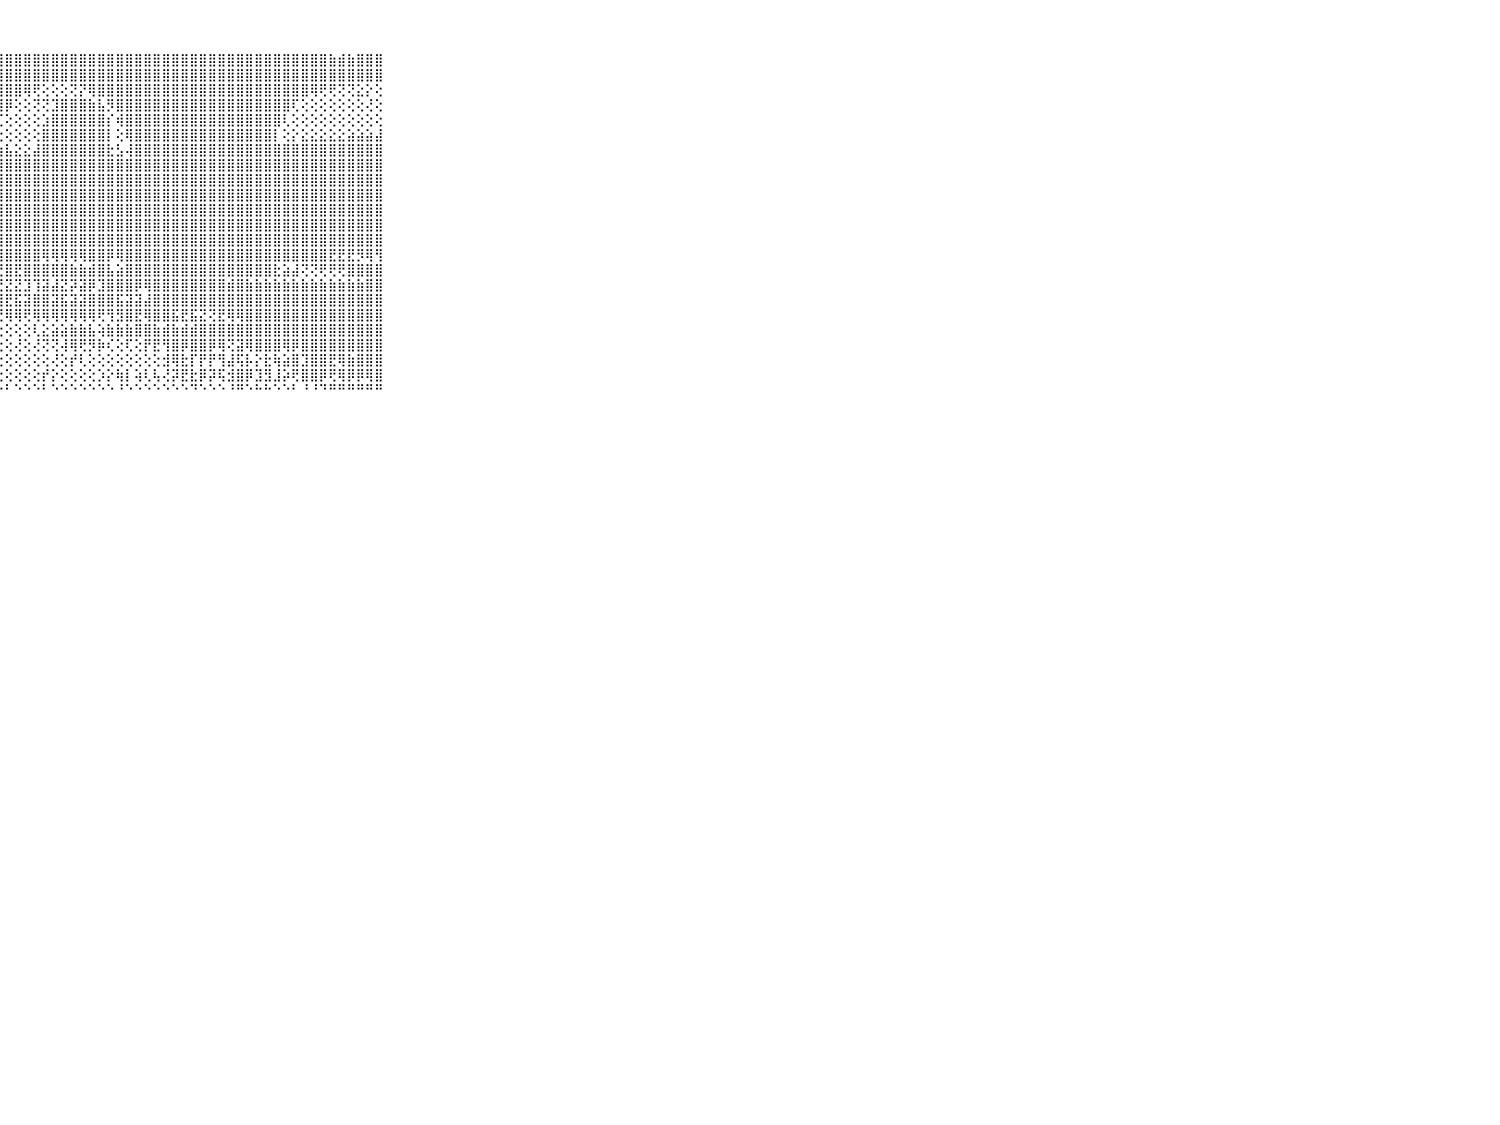

⠀⠀⠀⠀⠀⠀⠀⠀⠀⠀⠀⢸⣿⣿⣿⣿⣿⣿⣿⣿⣿⣿⣿⣿⣿⣿⣿⣿⣿⣿⣿⣿⣿⣿⣿⣿⣿⣿⣿⣿⣿⣿⣿⣿⣿⣿⣿⣿⣿⣿⣿⣿⣿⣿⣿⣿⣿⣿⣿⣿⣿⣿⣿⣷⣾⣷⣿⣿⣿⠀⠀⠀⠀⠀⠀⠀⠀⠀⠀⠀⠀
⠀⠀⠀⠀⠀⠀⠀⠀⠀⠀⠀⢸⣿⣿⣿⣿⣿⣿⣿⣿⣿⣿⣿⣿⣿⣿⣿⣿⣿⣿⣿⣿⣿⣿⣿⣿⣿⣿⣿⣿⣿⣿⣿⣿⣿⣿⣿⣿⣿⣿⣿⣿⣿⣿⣿⣿⣿⣿⣿⣿⣿⣿⣿⣿⣿⣿⣿⣿⣿⠀⠀⠀⠀⠀⠀⠀⠀⠀⠀⠀⠀
⠀⠀⠀⠀⠀⠀⠀⠀⠀⠀⠀⢸⣿⣿⣿⣿⣿⣿⣿⣿⣿⣿⣿⣿⣿⣿⣿⣿⣿⣿⢿⢟⢕⢕⢕⢝⡝⢿⣿⣿⣿⣿⣿⣿⣿⣿⣿⣿⣿⣿⣿⣿⣿⣿⣿⣿⣿⣿⣿⣿⣿⢿⢟⢟⢝⢝⣕⡕⢕⠀⠀⠀⠀⠀⠀⠀⠀⠀⠀⠀⠀
⠀⠀⠀⠀⠀⠀⠀⠀⠀⠀⠀⢸⣿⣿⣿⣿⣿⣿⣿⣿⣿⣿⣿⣿⣿⣿⣿⣿⡿⢕⢕⢝⢝⣹⣿⣿⣿⣷⣧⡻⣿⣿⣿⣿⣿⣿⣿⣿⣿⣿⣿⣿⣿⣿⣿⣿⣿⣿⣿⢏⢕⢕⢕⢕⢕⢕⢕⢜⢕⠀⠀⠀⠀⠀⠀⠀⠀⠀⠀⠀⠀
⠀⠀⠀⠀⠀⠀⠀⠀⠀⠀⠀⢸⣿⣿⣿⣿⣿⣿⣿⣿⣿⣿⣿⣿⣿⣿⣿⢏⢕⢕⢕⢕⣱⣿⣿⣿⣿⣿⣿⡎⢾⣿⣿⣿⣿⣿⣿⣿⣿⣿⣿⣿⣿⣿⣿⣿⣿⣿⢇⢕⢕⢕⢕⢕⢕⢕⢕⢕⢕⠀⠀⠀⠀⠀⠀⠀⠀⠀⠀⠀⠀
⠀⠀⠀⠀⠀⠀⠀⠀⠀⠀⠀⢸⣿⣿⣿⣿⣿⣿⣿⣿⣿⣿⣿⣿⣿⣿⡇⢕⢕⢕⢕⢕⣿⣿⣿⣿⣿⣿⣿⡇⢕⢿⣿⣿⣿⣿⣿⣿⣿⣿⣿⣿⣿⣿⣿⣿⣿⡇⢕⡕⣕⣕⣕⣕⣕⣵⣵⣵⣼⠀⠀⠀⠀⠀⠀⠀⠀⠀⠀⠀⠀
⠀⠀⠀⠀⠀⠀⠀⠀⠀⠀⠀⢸⣿⣿⣿⣿⣿⣿⣿⢟⢻⢿⣿⣿⣿⣿⣷⣵⣧⣕⣕⣼⣿⣿⣿⣿⣿⣿⣿⣗⣣⢼⣿⣿⣿⣿⣿⣿⣿⣿⣿⣿⣿⣿⣿⣿⣿⣿⣿⣿⣿⣿⣿⣿⣿⣿⣿⣿⣿⠀⠀⠀⠀⠀⠀⠀⠀⠀⠀⠀⠀
⠀⠀⠀⠀⠀⠀⠀⠀⠀⠀⠀⢸⣿⣿⣿⣿⣿⣿⣿⣧⣵⣿⣿⣿⣿⣿⣿⣿⣿⣿⣿⣿⣿⣿⣿⣿⣿⣿⣿⣿⣿⣿⣿⣿⣿⣿⣿⣿⣿⣿⣿⣿⣿⣿⣿⣿⣿⣿⣿⣿⣿⣿⣿⣿⣿⣿⣿⣿⣿⠀⠀⠀⠀⠀⠀⠀⠀⠀⠀⠀⠀
⠀⠀⠀⠀⠀⠀⠀⠀⠀⠀⠀⢸⣿⣿⣿⡿⢿⢟⢏⢕⢕⢕⢝⢝⣿⣿⣿⣿⣿⣿⣿⣿⣿⣿⣿⣿⣿⣿⣿⣿⣿⣿⣿⣿⣿⣿⣿⣿⣿⣿⣿⣿⣿⣿⣿⣿⣿⣿⣿⣿⣿⣿⣿⣿⣿⣿⣿⣿⣿⠀⠀⠀⠀⠀⠀⠀⠀⠀⠀⠀⠀
⠀⠀⠀⠀⠀⠀⠀⠀⠀⠀⠀⢸⣿⣿⣧⣵⣵⣵⣷⣕⢕⢕⢕⢕⢺⣿⣿⣿⣿⣿⣿⣿⣿⣿⣿⣿⣿⣿⣿⣿⣿⣿⣿⣿⣿⣿⣿⣿⣿⣿⣿⣿⣿⣿⣿⣿⣿⣿⣿⣿⣿⣿⣿⣿⣿⣿⣿⣿⣿⠀⠀⠀⠀⠀⠀⠀⠀⠀⠀⠀⠀
⠀⠀⠀⠀⠀⠀⠀⠀⠀⠀⠀⢸⣿⣿⣿⣿⣿⣿⢿⢏⢕⢕⢕⢕⢼⣿⣿⣿⣿⣿⣿⣿⣿⣿⣿⣿⣿⣿⣿⣿⣿⣿⣿⣿⣿⣿⣿⣿⣿⣿⣿⣿⣿⣿⣿⣿⣿⣿⣿⣿⣿⣿⣿⣿⣿⣿⣿⣿⣿⠀⠀⠀⠀⠀⠀⠀⠀⠀⠀⠀⠀
⠀⠀⠀⠀⠀⠀⠀⠀⠀⠀⠀⢸⣿⣿⢟⢏⢝⢕⢕⢕⢕⢕⢕⣱⣿⣿⣿⣿⣿⣿⣿⣿⣿⣿⣿⣿⣿⣿⣿⣿⣿⣿⣿⣿⣿⣿⣿⣿⣿⣿⣿⣿⣿⣿⣿⣿⣿⣿⣿⣿⣿⣿⣿⣿⣿⣿⣿⣿⣿⠀⠀⠀⠀⠀⠀⠀⠀⠀⠀⠀⠀
⠀⠀⠀⠀⠀⠀⠀⠀⠀⠀⠀⢸⣏⡕⢕⢕⣕⣵⣷⢗⢕⢕⣵⣿⣿⣿⣿⣿⣿⣿⣿⣿⣿⣿⣿⣿⣿⣿⣿⣿⣿⣿⣿⣿⣿⣿⣿⣿⣿⣿⣿⣿⣿⣿⣿⣿⣿⣿⣿⣿⣿⣿⣿⣿⣿⣿⣿⣿⣿⠀⠀⠀⠀⠀⠀⠀⠀⠀⠀⠀⠀
⠀⠀⠀⠀⠀⠀⠀⠀⠀⠀⠀⢸⣿⣿⣷⣇⣝⡟⢧⢝⢇⢜⢿⢿⣿⣿⣿⣿⣿⣿⣿⣿⢿⢿⢿⢿⢿⣿⣿⡿⢿⣿⣿⣿⣿⣿⣿⣿⣿⣿⣿⣿⣿⣿⣿⣿⣿⣿⣿⣿⣿⣿⣿⣟⣟⣟⡻⢿⢻⠀⠀⠀⠀⠀⠀⠀⠀⠀⠀⠀⠀
⠀⠀⠀⠀⠀⠀⠀⠀⠀⠀⠀⢸⡿⣿⣿⣿⣿⣿⢝⣕⣵⣵⣵⢱⢽⢟⢝⣟⣿⣟⣿⣿⣿⣿⣿⣷⣷⣾⣿⣧⣵⣿⣿⣿⣿⣿⣿⣿⣿⣿⣿⣿⣿⣿⣿⣿⣿⣗⣵⣼⢝⢝⢟⢟⢟⣿⣿⣿⣿⠀⠀⠀⠀⠀⠀⠀⠀⠀⠀⠀⠀
⠀⠀⠀⠀⠀⠀⠀⠀⠀⠀⠀⢅⢝⢝⢡⣕⣏⡕⢕⢝⣝⣝⢕⣕⣅⣱⣱⢝⣝⣝⣹⢹⣽⣼⣝⡽⣽⡿⣹⣿⣿⣿⡿⢿⣿⣿⣿⣿⣿⣿⣿⣿⣾⣿⣷⣷⣷⣷⣷⣷⣷⣷⣷⣷⣷⣷⣷⣿⣿⠀⠀⠀⠀⠀⠀⠀⠀⠀⠀⠀⠀
⠀⠀⠀⠀⠀⠀⠀⠀⠀⠀⠀⢸⣿⣿⣿⣯⣻⣿⣟⣿⣟⣟⣿⣿⣿⣟⣿⣿⣟⣯⣽⣿⣿⣽⣯⣽⣽⣿⣿⣿⣯⣽⣽⣼⣿⣿⣿⣿⣿⣿⣿⣿⣿⣿⣿⣿⣿⣿⣿⣿⣿⣿⣿⣿⣿⣿⣿⣿⣿⠀⠀⠀⠀⠀⠀⠀⠀⠀⠀⠀⠀
⠀⠀⠀⠀⠀⠀⠀⠀⠀⠀⠀⢸⣿⣿⣿⣿⣿⣿⣿⣿⣿⣟⣿⡿⣿⣿⡿⣟⢿⢿⢟⢿⢿⢿⢿⢿⢿⢿⢟⢻⣻⣿⣟⢿⣿⣿⣯⣟⣯⣝⢝⣟⢿⢿⣿⣿⣿⣿⣿⣿⣿⣿⣿⣿⣿⣿⣿⣿⣿⠀⠀⠀⠀⠀⠀⠀⠀⠀⠀⠀⠀
⠀⠀⠀⠀⠀⠀⠀⠀⠀⠀⠀⠌⢝⢝⢝⢹⢝⢝⢹⢝⢽⢱⢕⢕⢕⢕⢕⢕⢕⢕⢕⢇⣕⣵⣵⣷⣷⣧⢵⣷⣷⣷⣿⣿⣷⣾⣷⣾⣾⣿⣿⣿⣿⣿⣿⣿⣿⣿⣿⣿⣿⣿⣿⣿⣿⣿⣿⣿⣿⠀⠀⠀⠀⠀⠀⠀⠀⠀⠀⠀⠀
⠀⠀⠀⠀⠀⠀⠀⠀⠀⠀⠀⠀⢕⢕⢕⢕⣵⢵⢜⢱⢕⢵⢕⢕⢕⢕⢜⢕⢕⢜⢕⢜⢝⢝⢼⢿⢟⡻⡷⢎⢕⢏⢕⡟⣟⢻⣿⡿⣿⣿⡿⢿⢝⣽⢿⣿⣿⣿⢿⡿⣿⣿⣿⣿⣿⣿⣿⣿⣿⠀⠀⠀⠀⠀⠀⠀⠀⠀⠀⠀⠀
⠀⠀⠀⠀⠀⠀⠀⠀⠀⠀⠀⢕⢕⢕⢕⢕⢕⢕⢕⢇⢕⢕⢕⢕⢕⢕⡕⢕⢕⢕⢕⢕⢕⢜⢕⡞⢇⢕⢕⢕⢕⢕⢕⢕⢕⣺⢿⣗⡏⡟⡟⢻⣼⢯⡧⡕⣗⢷⣵⣿⣹⣿⣿⣟⢿⣷⣿⣿⣿⠀⠀⠀⠀⠀⠀⠀⠀⠀⠀⠀⠀
⠀⠀⠀⠀⠀⠀⠀⠀⠀⠀⠀⠕⢕⢝⡜⢇⢕⢕⢕⢕⢕⢕⢕⢱⡕⡜⢜⢕⢕⢕⢕⢕⡞⡕⢕⢕⢕⢕⡱⡕⢷⡇⢵⢇⢧⢜⡽⣟⣗⡿⡽⢯⣺⣿⡿⣹⣻⣸⡵⢟⣿⣿⡿⢟⢿⡿⡿⢿⣿⠀⠀⠀⠀⠀⠀⠀⠀⠀⠀⠀⠀
⠀⠀⠀⠀⠀⠀⠀⠀⠀⠀⠀⠀⠑⠑⠑⠑⠑⠑⠑⠑⠑⠑⠑⠑⠑⠑⠑⠑⠃⠑⠑⠑⠃⠑⠑⠑⠑⠑⠑⠑⠘⠑⠑⠑⠑⠑⠑⠑⠙⠑⠑⠑⠘⠛⠑⠓⠓⠑⠑⠃⠘⠘⠙⠛⠛⠛⠛⠛⠛⠀⠀⠀⠀⠀⠀⠀⠀⠀⠀⠀⠀